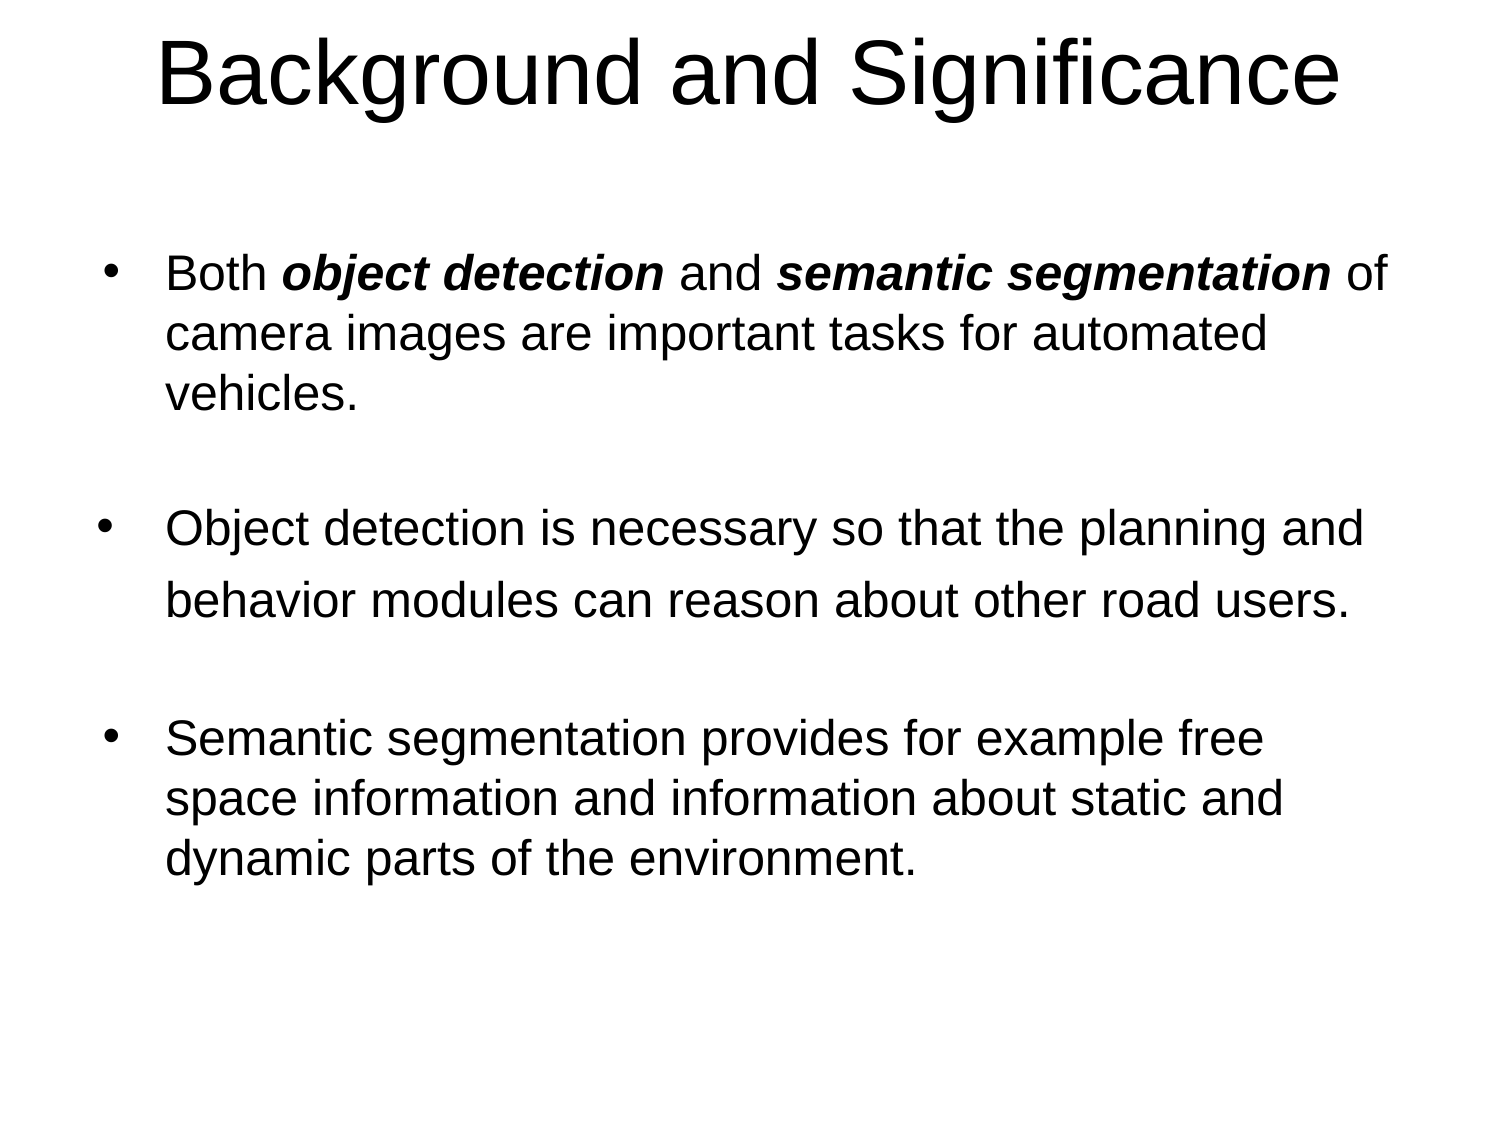

# Background and Significance
Both object detection and semantic segmentation of camera images are important tasks for automated vehicles.

Object detection is necessary so that the planning and behavior modules can reason about other road users.

Semantic segmentation provides for example free space information and information about static and dynamic parts of the environment.